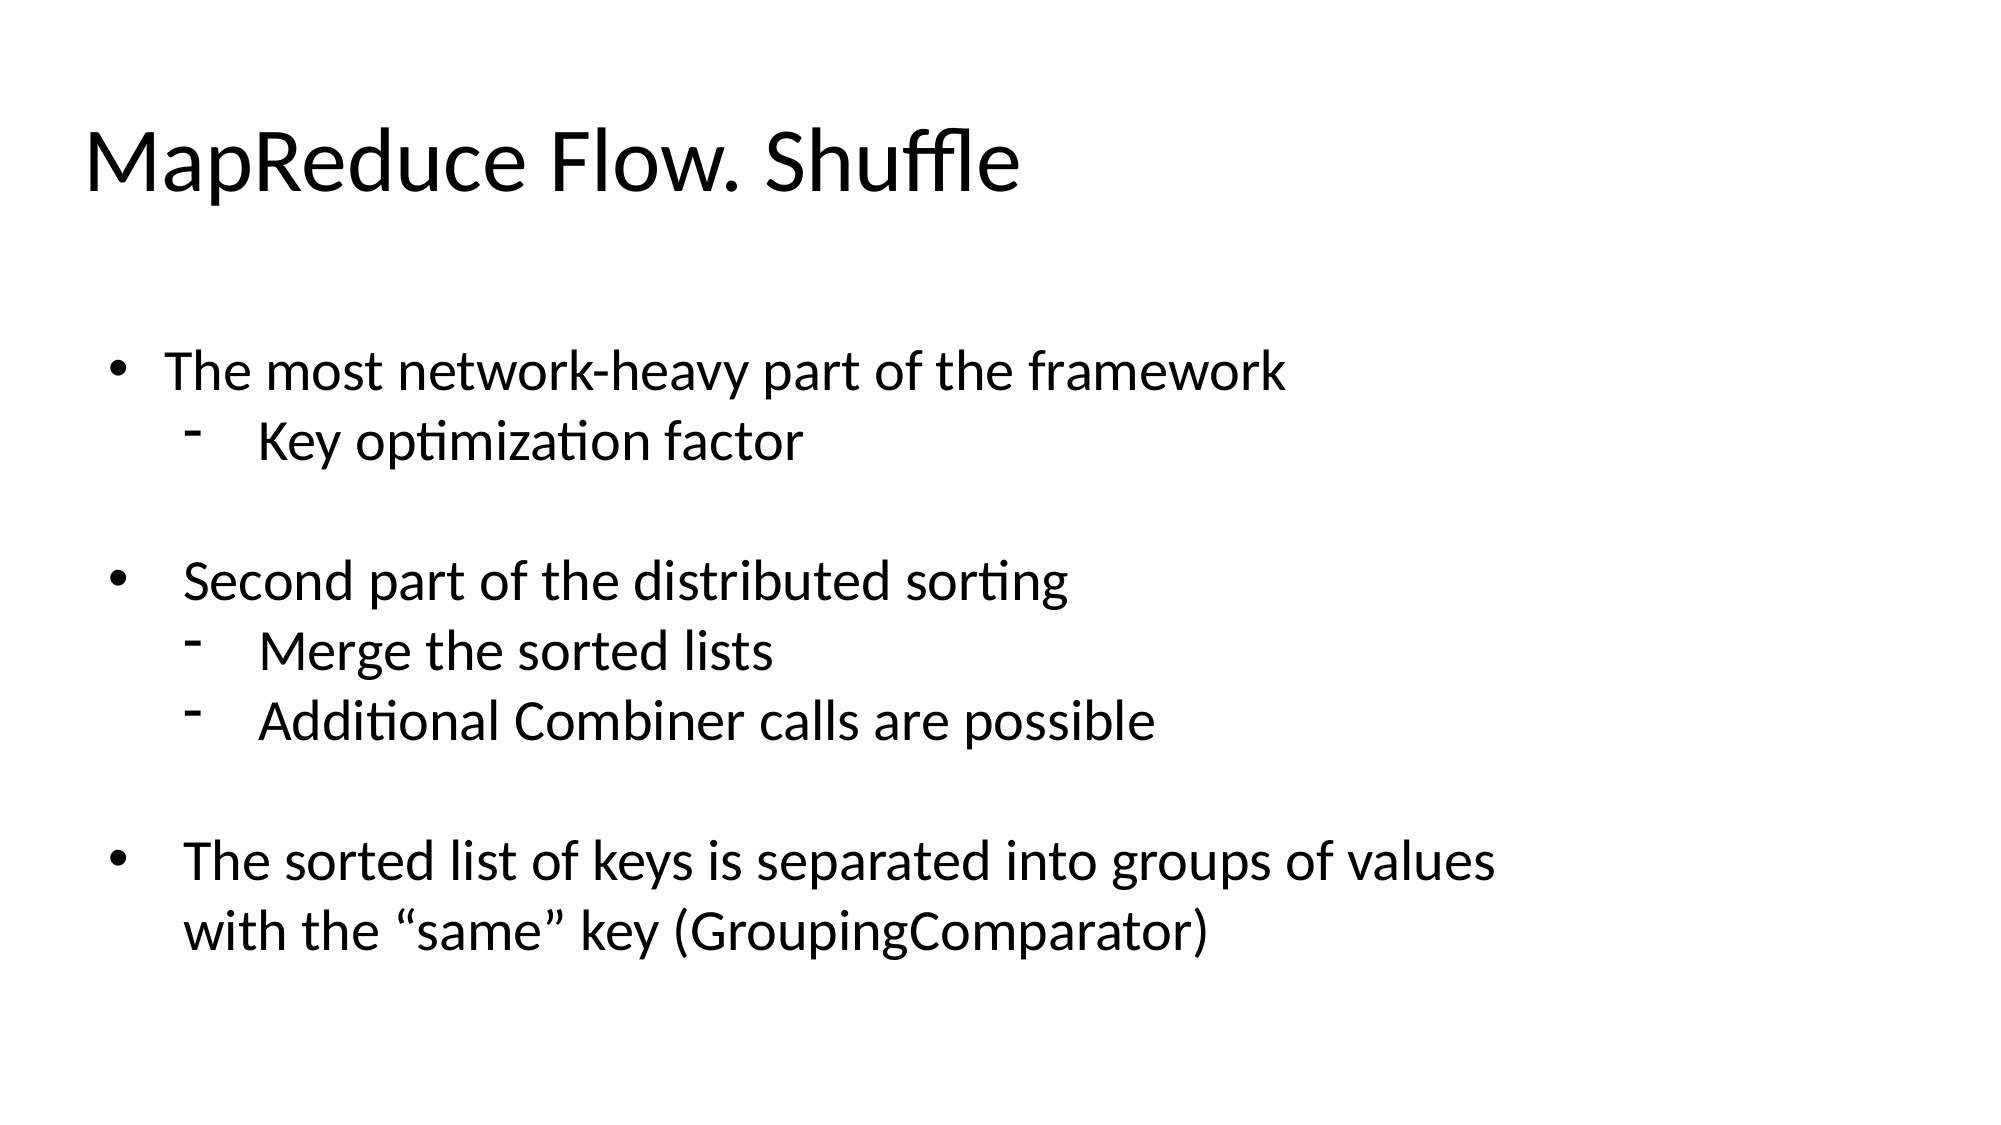

# MapReduce Flow. Shuffle
The most network-heavy part of the framework
Key optimization factor

Second part of the distributed sorting
Merge the sorted lists
Additional Combiner calls are possible

The sorted list of keys is separated into groups of values with the “same” key (GroupingComparator)